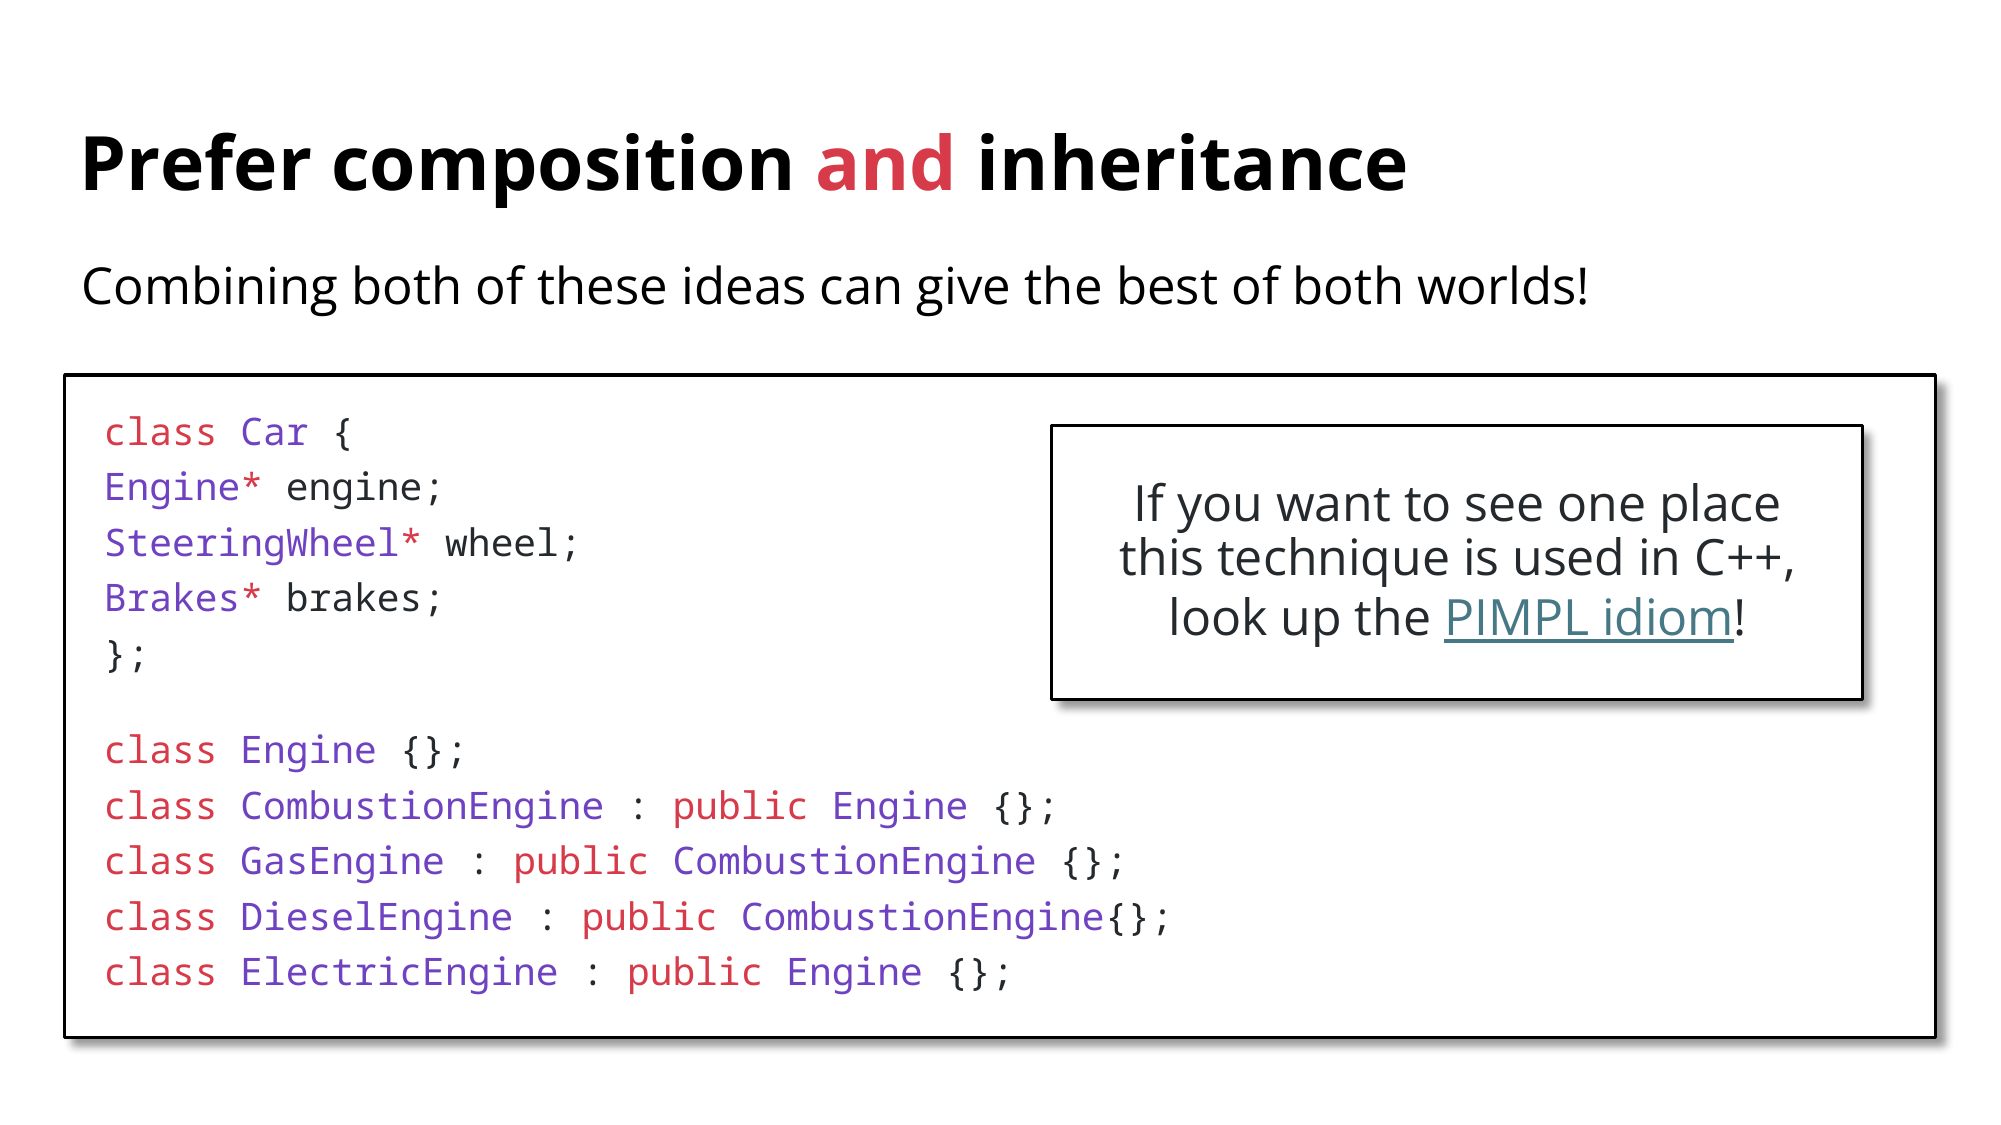

# Prefer composition and inheritance
Combining both of these ideas can give the best of both worlds!

class Car {
	Engine* engine;
	SteeringWheel* wheel;
	Brakes* brakes;
};
class Engine {};
class CombustionEngine : public Engine {};
class GasEngine : public CombustionEngine {};
class DieselEngine : public CombustionEngine{};
class ElectricEngine : public Engine {};
If you want to see one place this technique is used in C++, look up the PIMPL idiom!